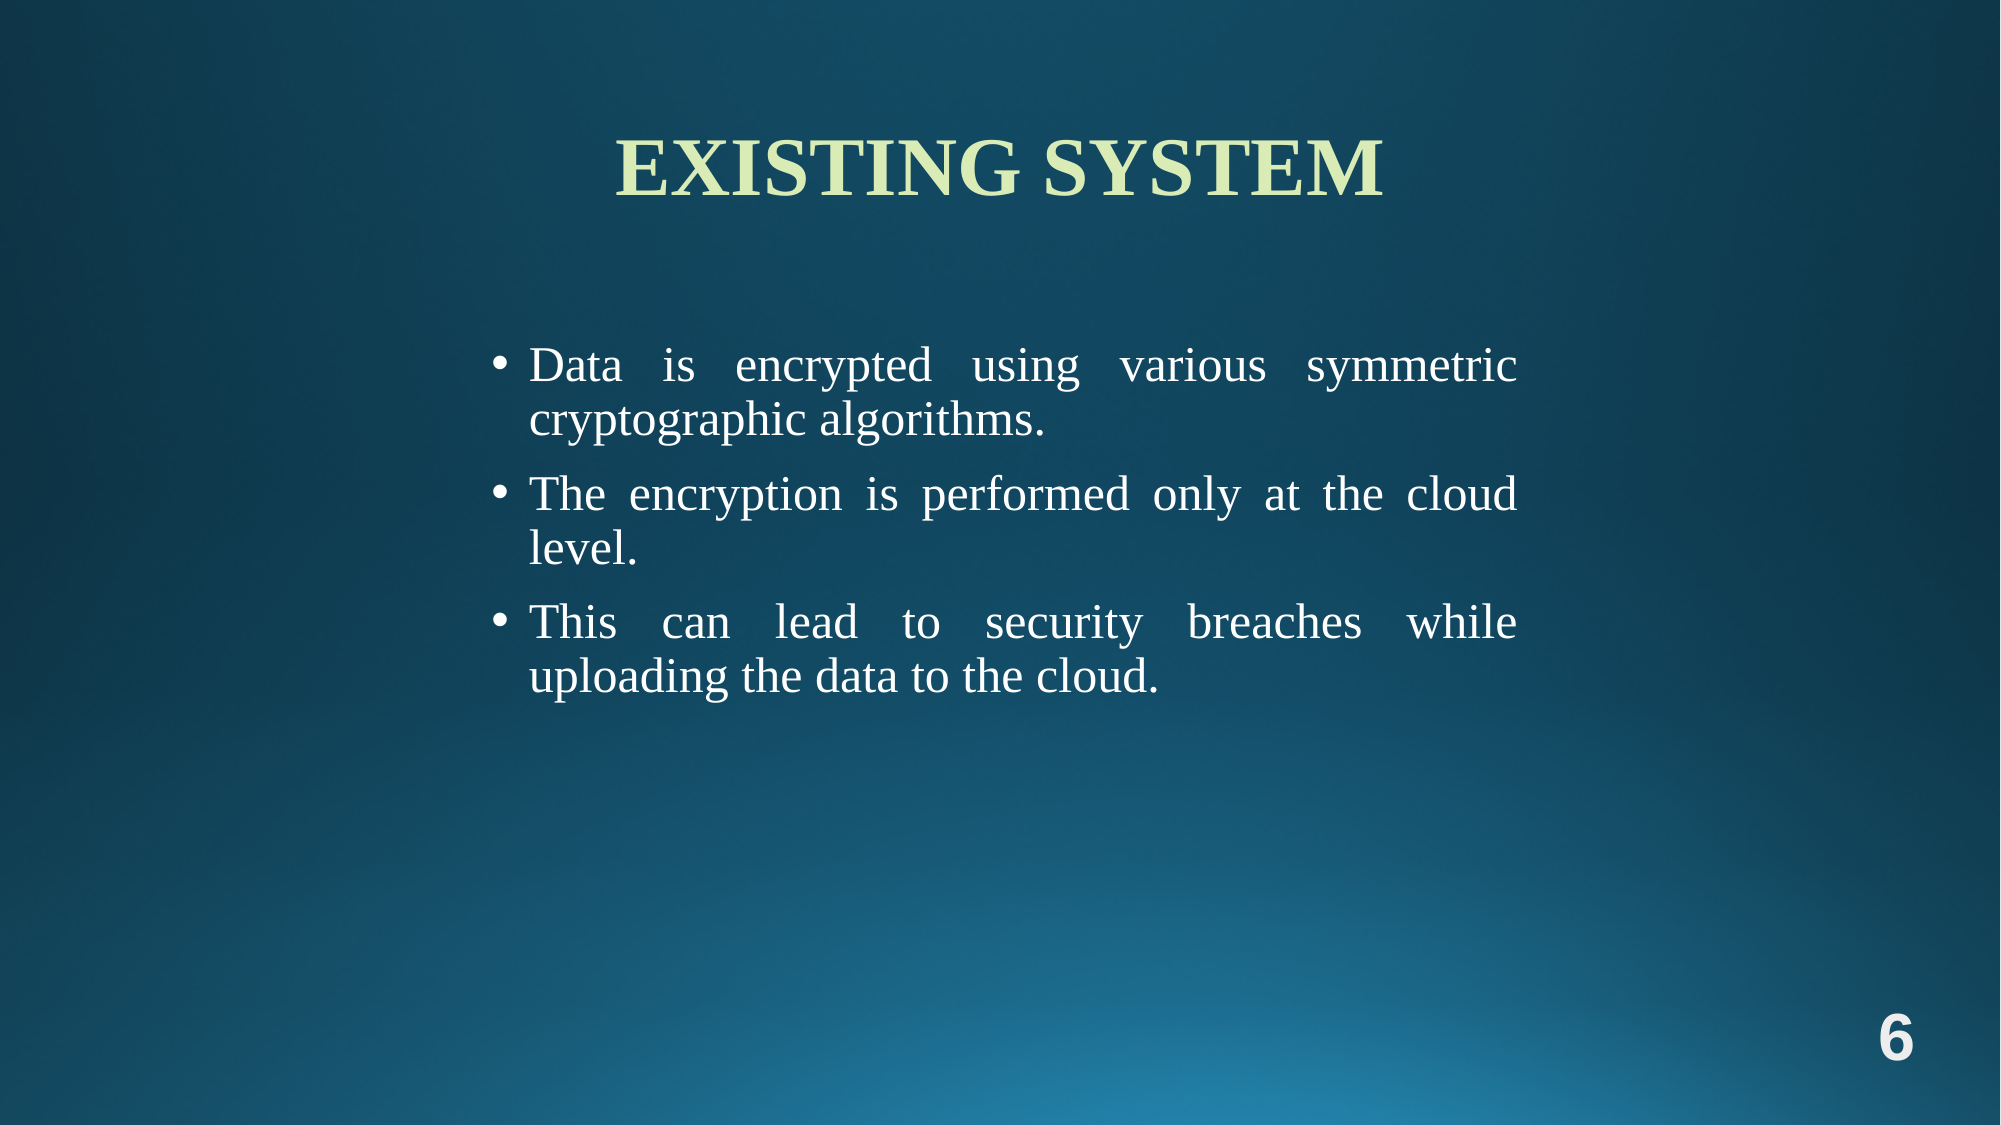

# EXISTING SYSTEM
Data is encrypted using various symmetric cryptographic algorithms.
The encryption is performed only at the cloud level.
This can lead to security breaches while uploading the data to the cloud.
6